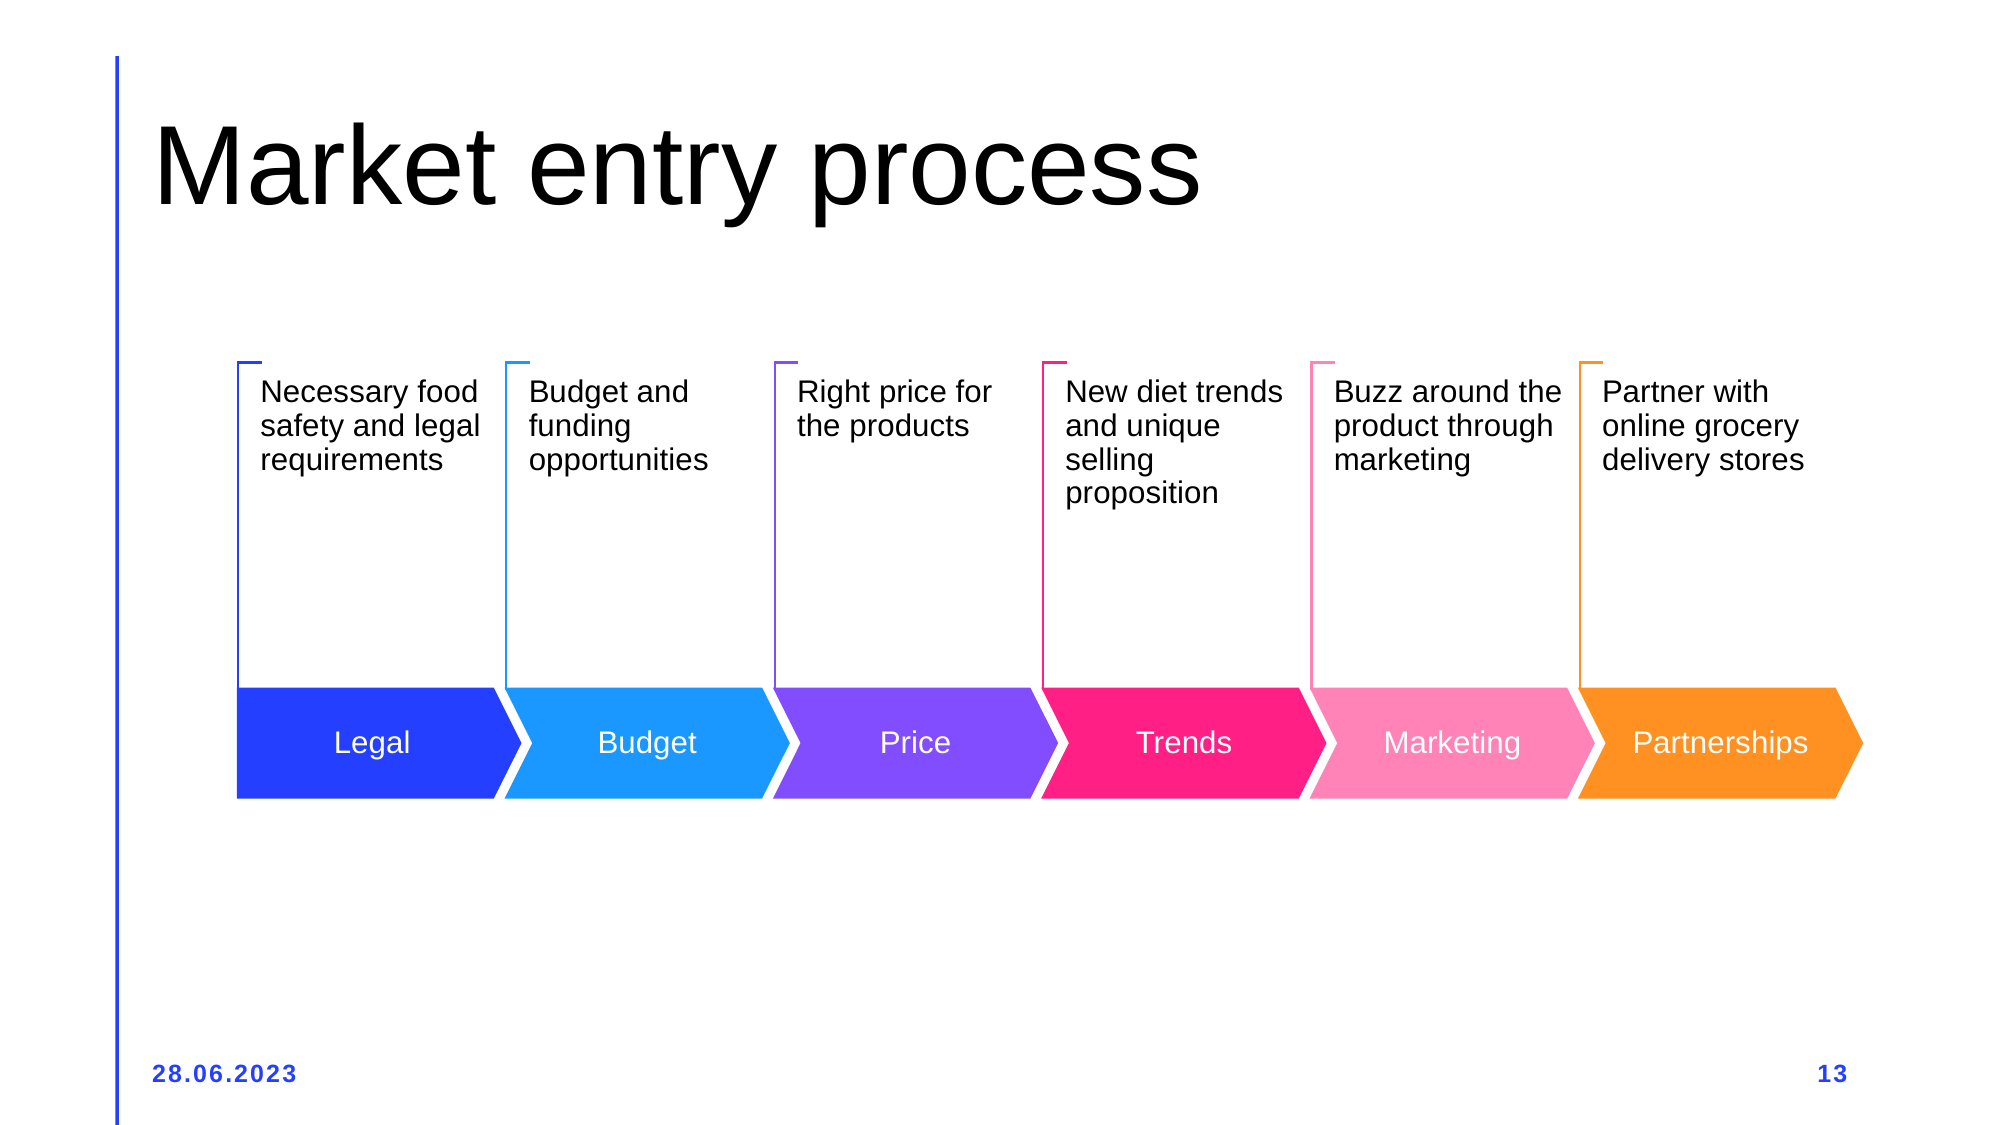

# Market entry process
Legal
Necessary food safety and legal requirements
Budget
Budget and funding opportunities
Price
Right price for the products
Trends
New diet trends and unique selling proposition
Marketing
Buzz around the product through marketing
Partnerships
Partner with online grocery delivery stores
28.06.2023
13